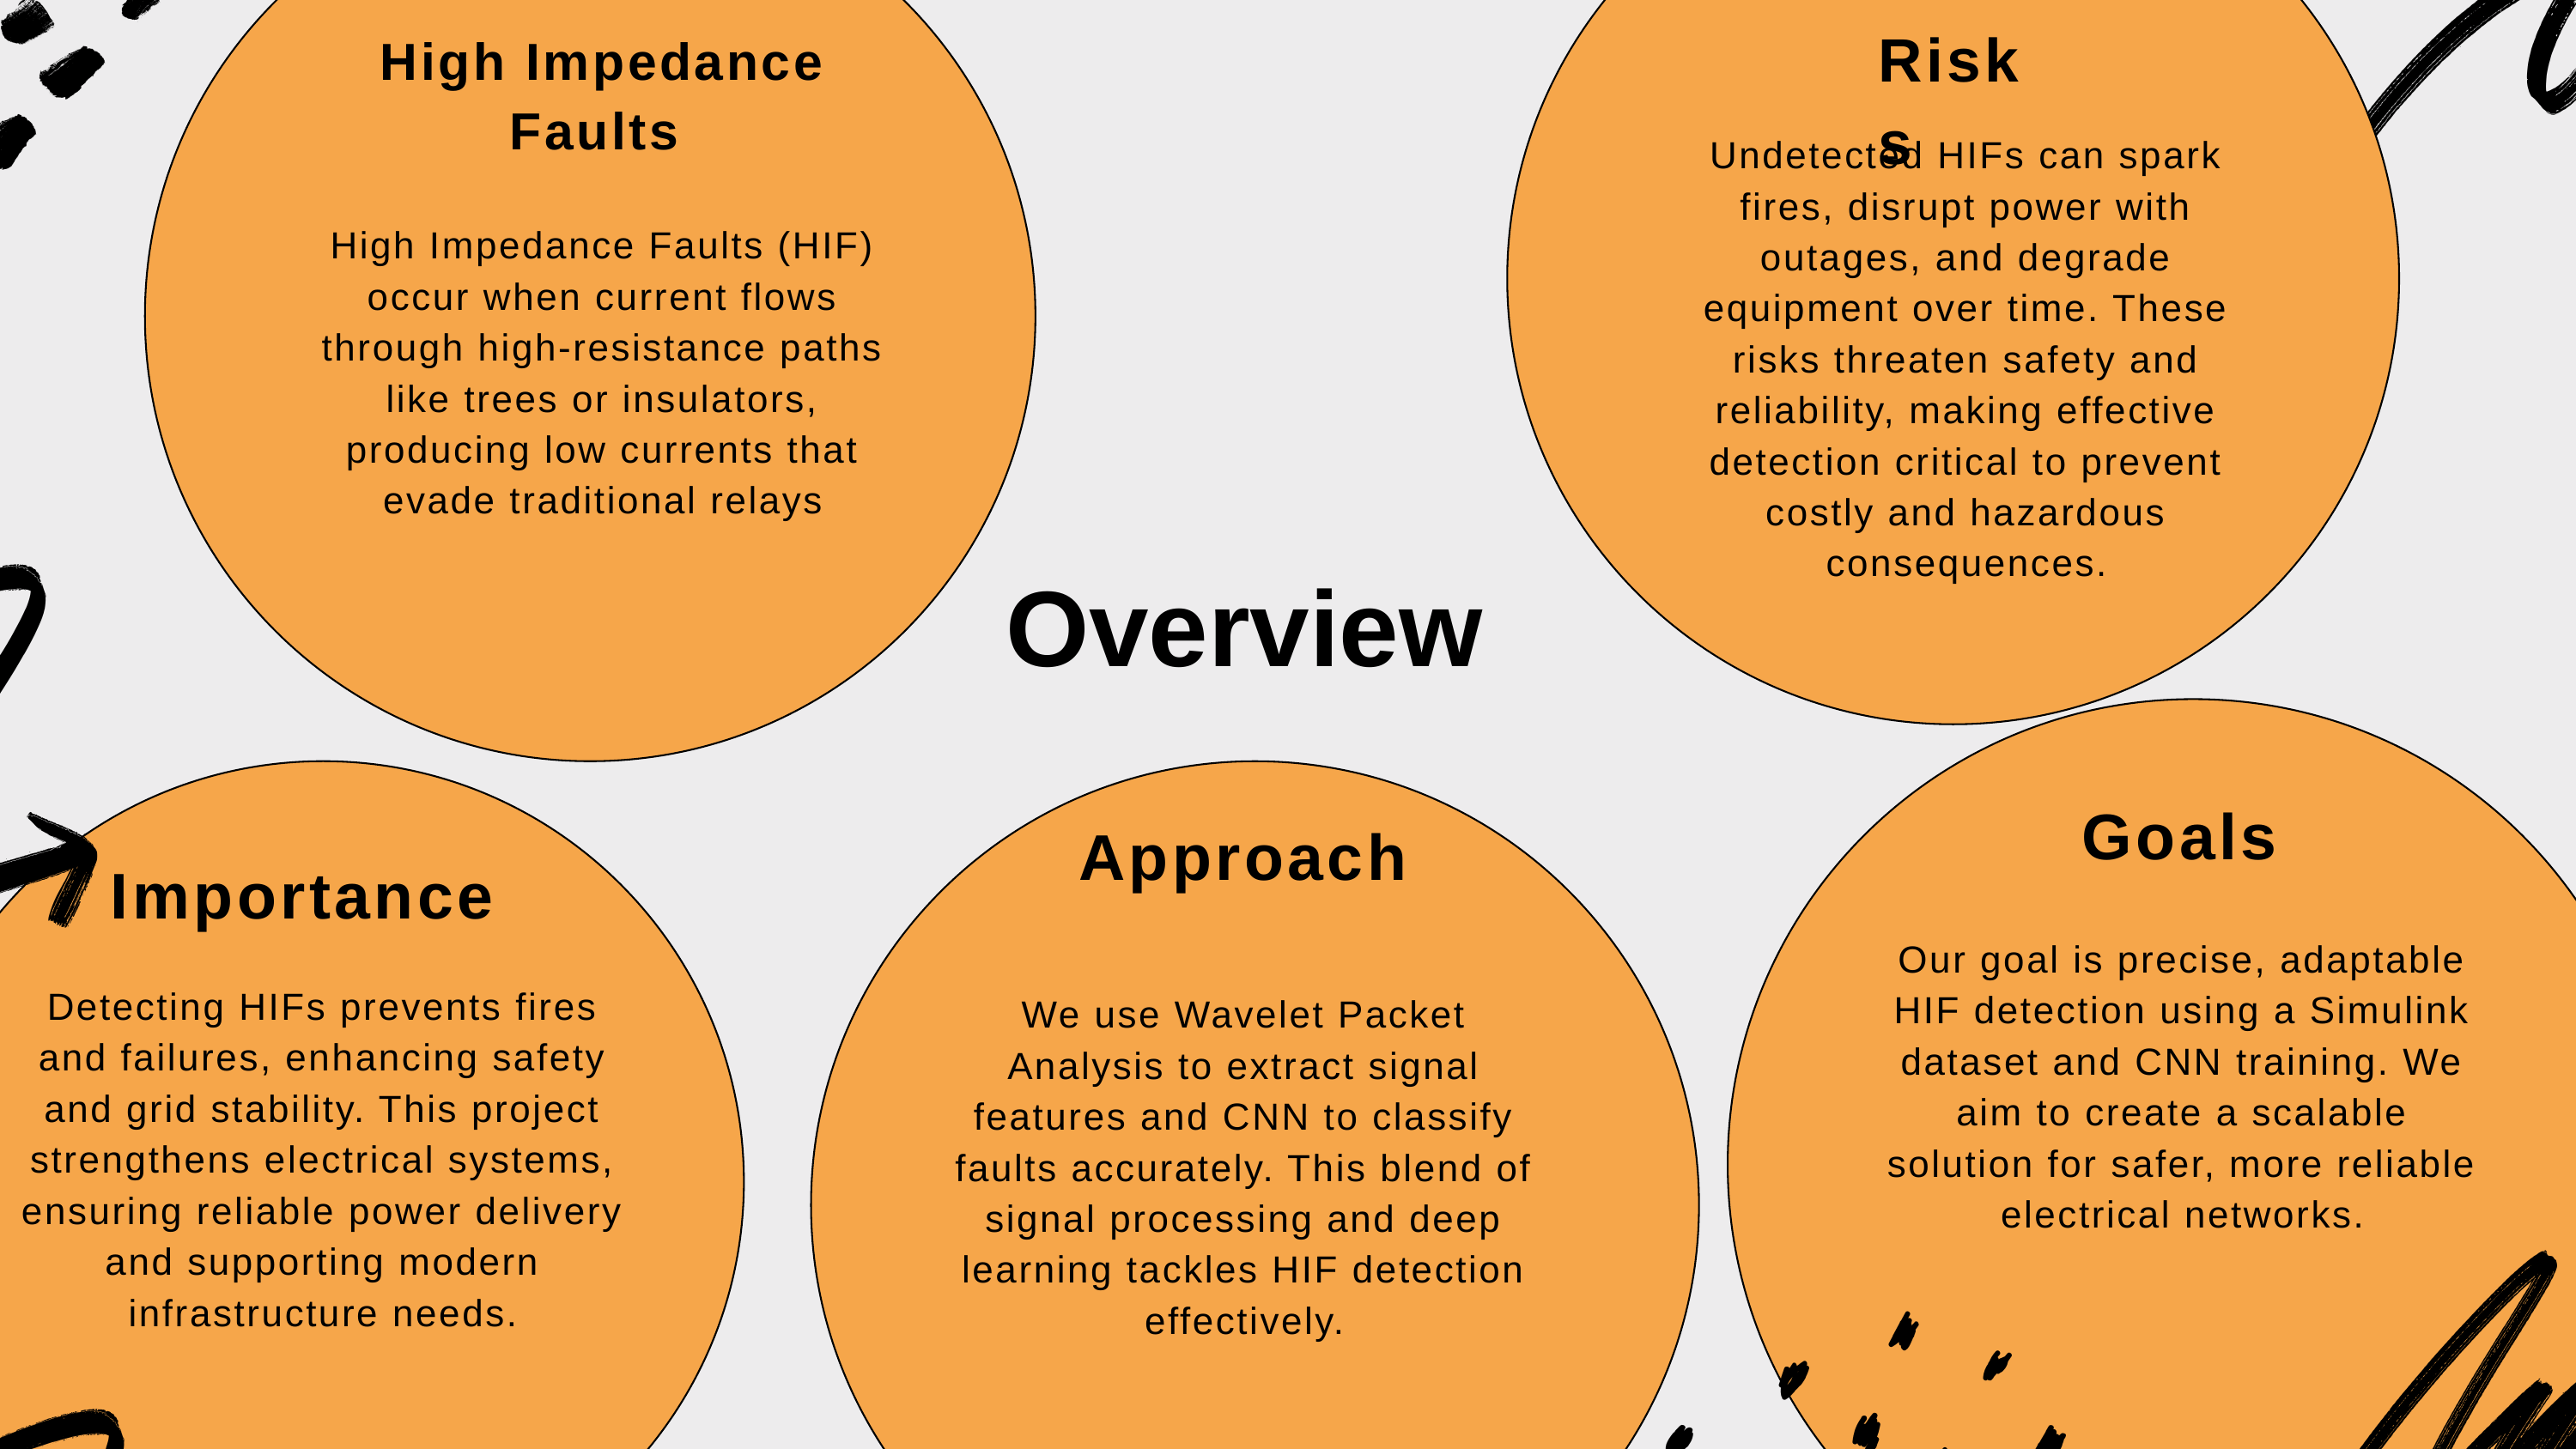

Risks
High Impedance Faults
Undetected HIFs can spark fires, disrupt power with outages, and degrade equipment over time. These risks threaten safety and reliability, making effective detection critical to prevent costly and hazardous consequences.

High Impedance Faults (HIF) occur when current flows through high-resistance paths like trees or insulators, producing low currents that evade traditional relays

dsd

Overview

Goals
Approach
Importance
Our goal is precise, adaptable HIF detection using a Simulink dataset and CNN training. We aim to create a scalable solution for safer, more reliable electrical networks.

Detecting HIFs prevents fires and failures, enhancing safety and grid stability. This project strengthens electrical systems, ensuring reliable power delivery and supporting modern infrastructure needs.

We use Wavelet Packet Analysis to extract signal features and CNN to classify faults accurately. This blend of signal processing and deep learning tackles HIF detection effectively.